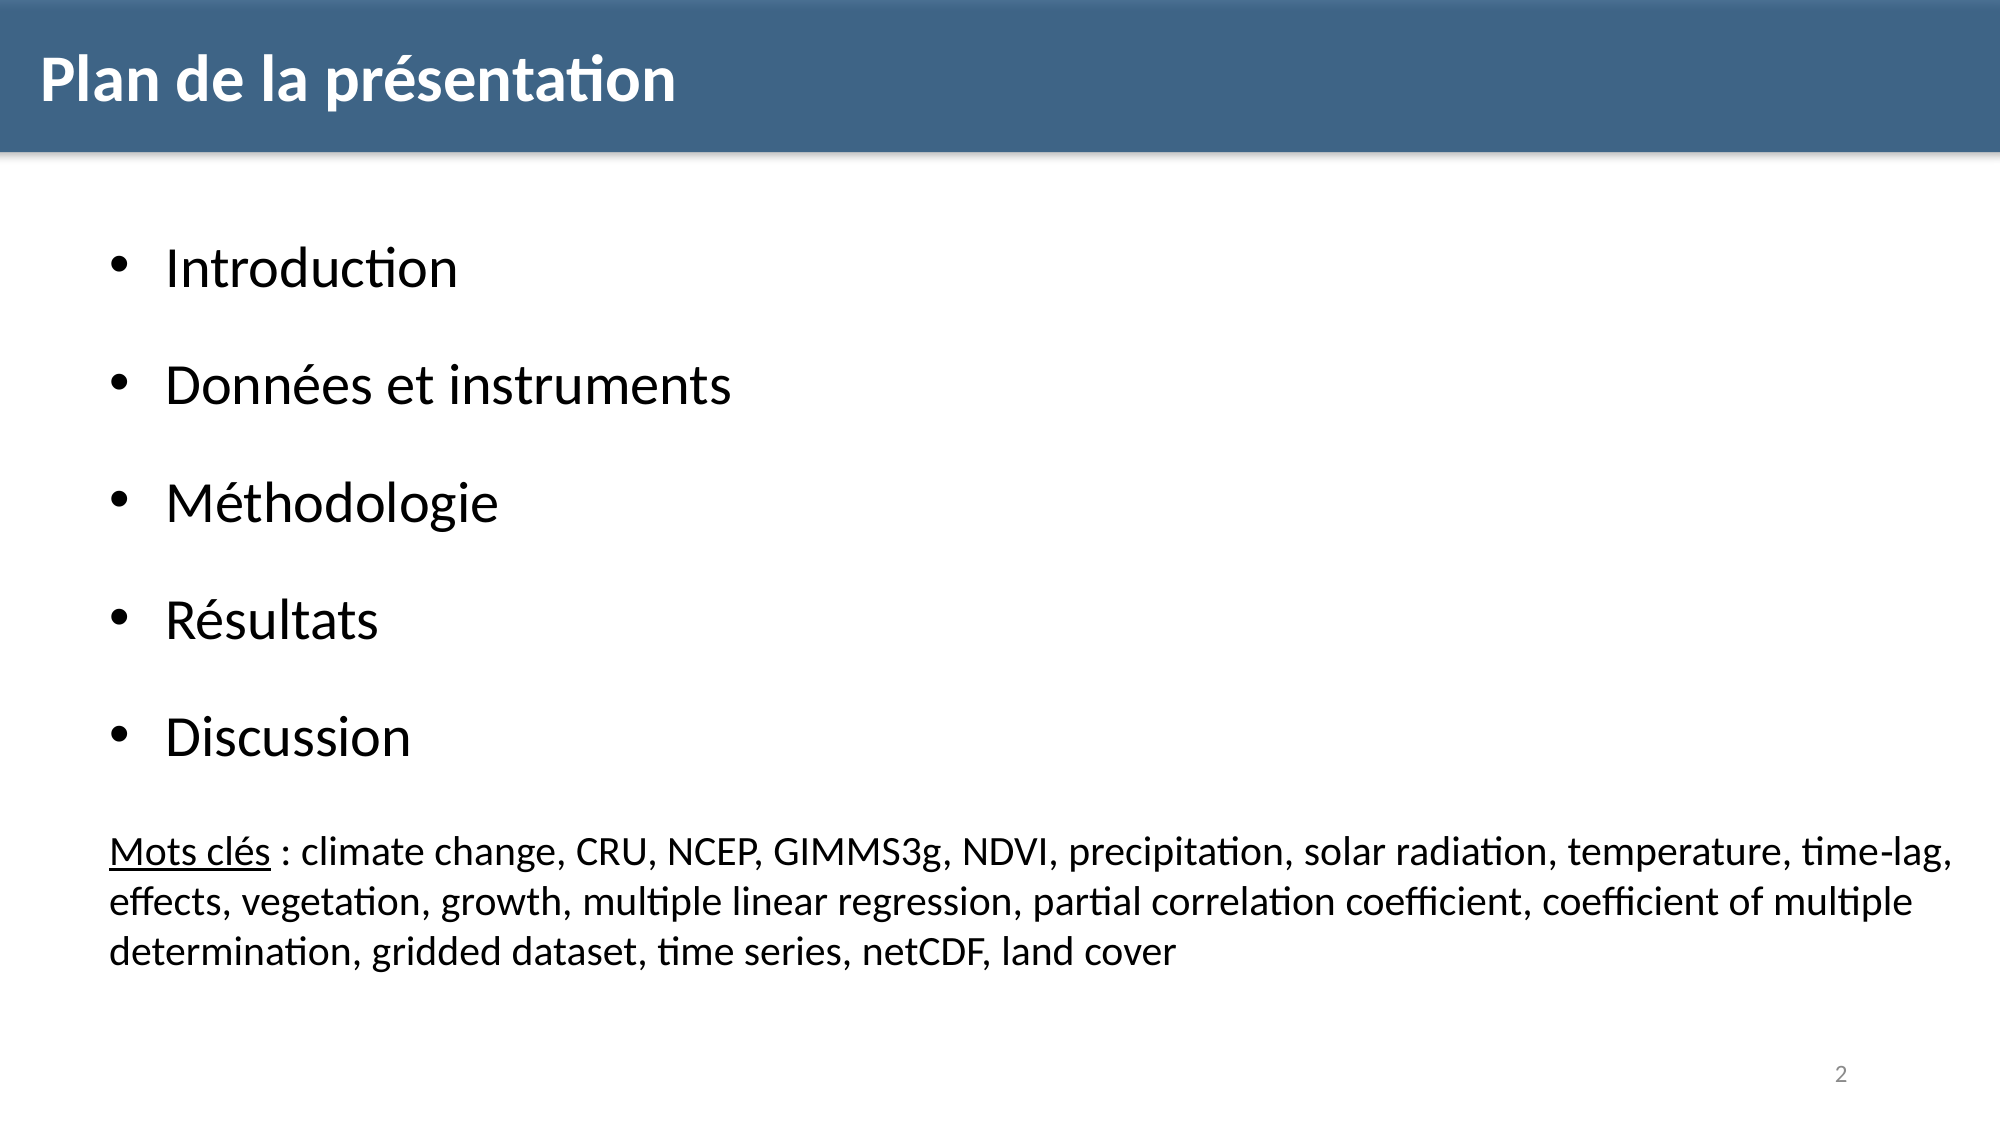

Plan de la présentation
Introduction
Données et instruments
Méthodologie
Résultats
Discussion
Mots clés : climate change, CRU, NCEP, GIMMS3g, NDVI, precipitation, solar radiation, temperature, time‐lag, effects, vegetation, growth, multiple linear regression, partial correlation coefficient, coefficient of multiple determination, gridded dataset, time series, netCDF, land cover
2